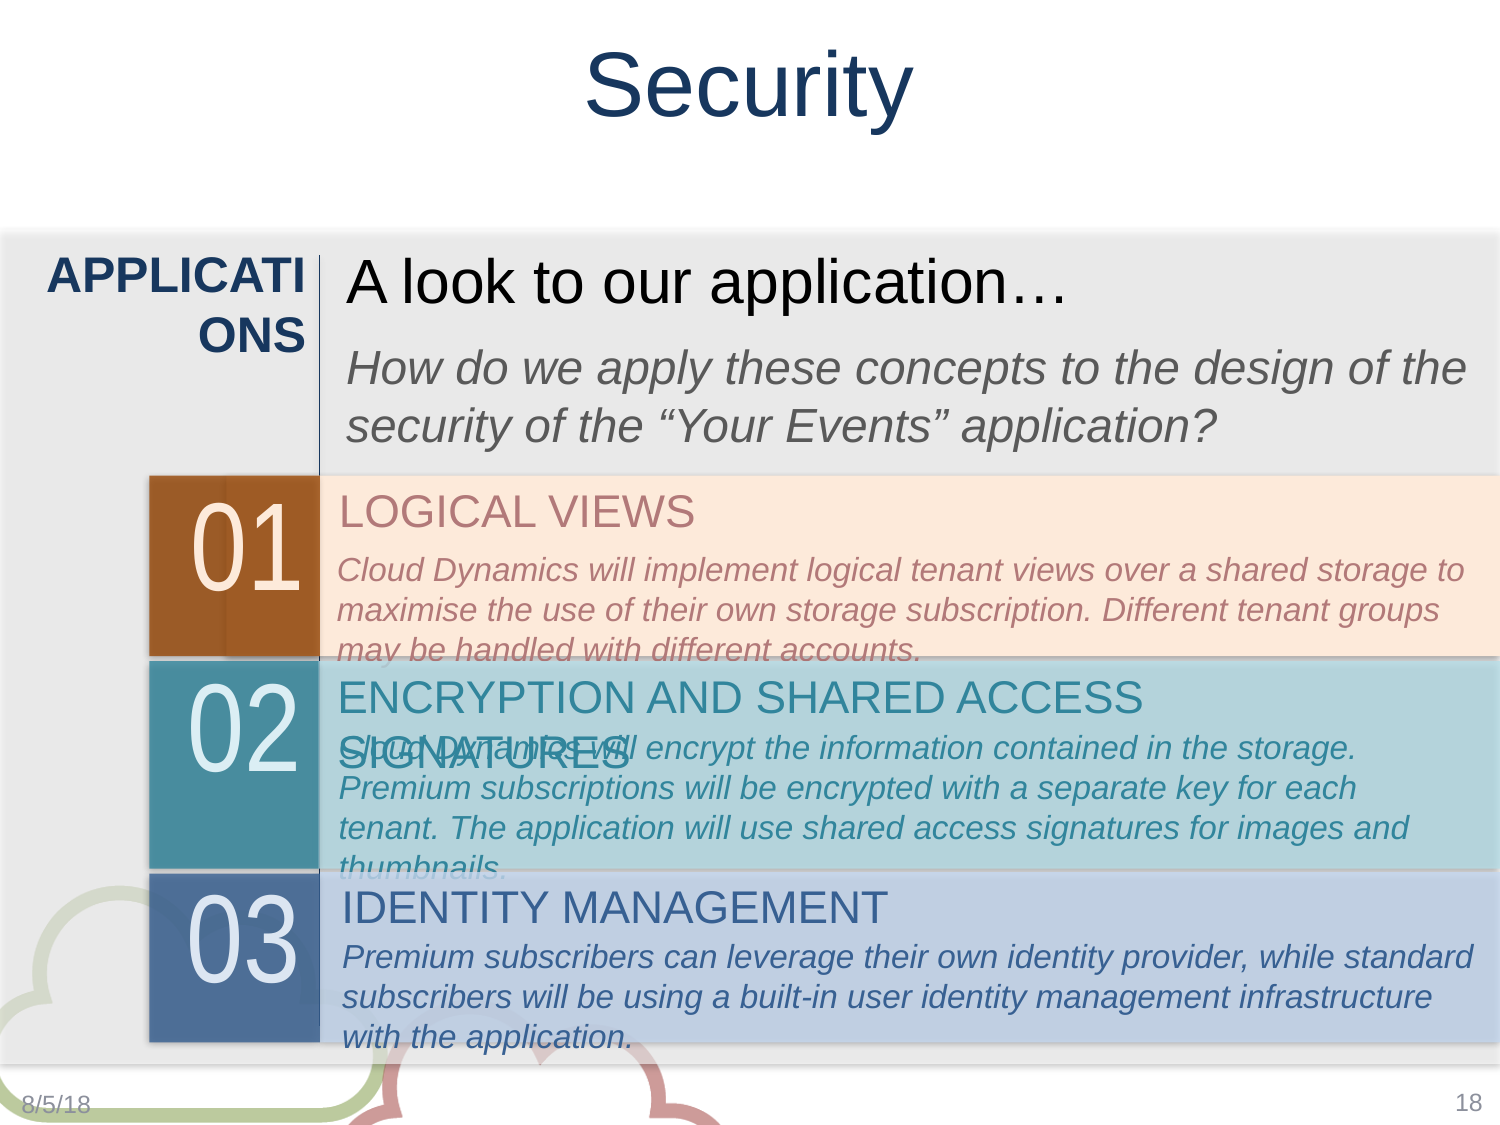

# Security

A look to our application…
How do we apply these concepts to the design of the security of the “Your Events” application?
APPLICATIONS
01

LOGICAL VIEWS
Cloud Dynamics will implement logical tenant views over a shared storage to maximise the use of their own storage subscription. Different tenant groups may be handled with different accounts.
02

ENCRYPTION AND SHARED ACCESS SIGNATURES
Cloud Dynamics will encrypt the information contained in the storage. Premium subscriptions will be encrypted with a separate key for each tenant. The application will use shared access signatures for images and thumbnails.
03

IDENTITY MANAGEMENT

Premium subscribers can leverage their own identity provider, while standard subscribers will be using a built-in user identity management infrastructure with the application.
18
8/5/18